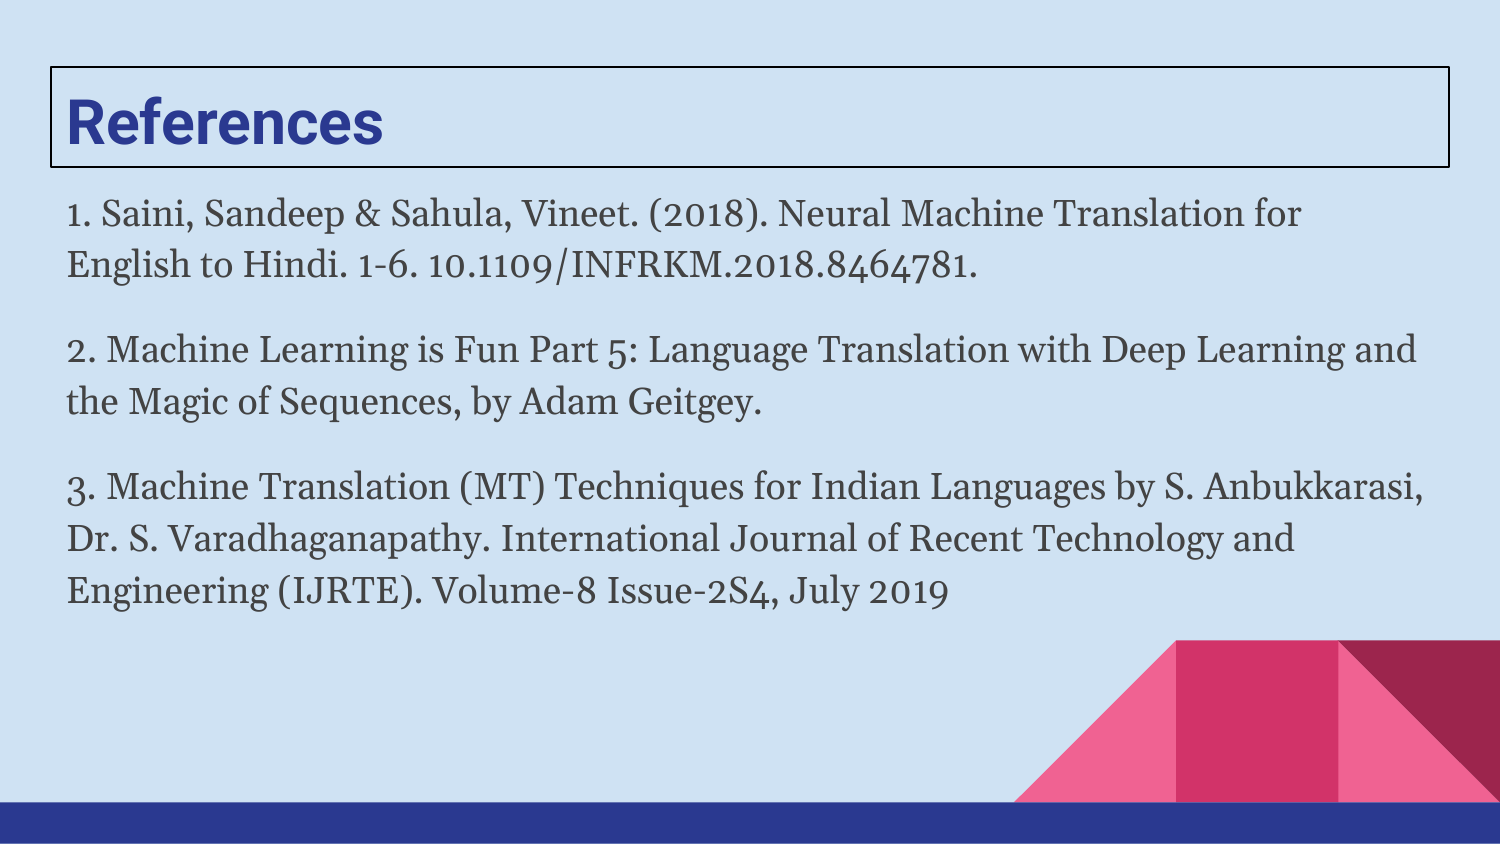

# References
1. Saini, Sandeep & Sahula, Vineet. (2018). Neural Machine Translation for English to Hindi. 1-6. 10.1109/INFRKM.2018.8464781.
2. Machine Learning is Fun Part 5: Language Translation with Deep Learning and the Magic of Sequences, by Adam Geitgey.
3. Machine Translation (MT) Techniques for Indian Languages by S. Anbukkarasi, Dr. S. Varadhaganapathy. International Journal of Recent Technology and Engineering (IJRTE). Volume-8 Issue-2S4, July 2019